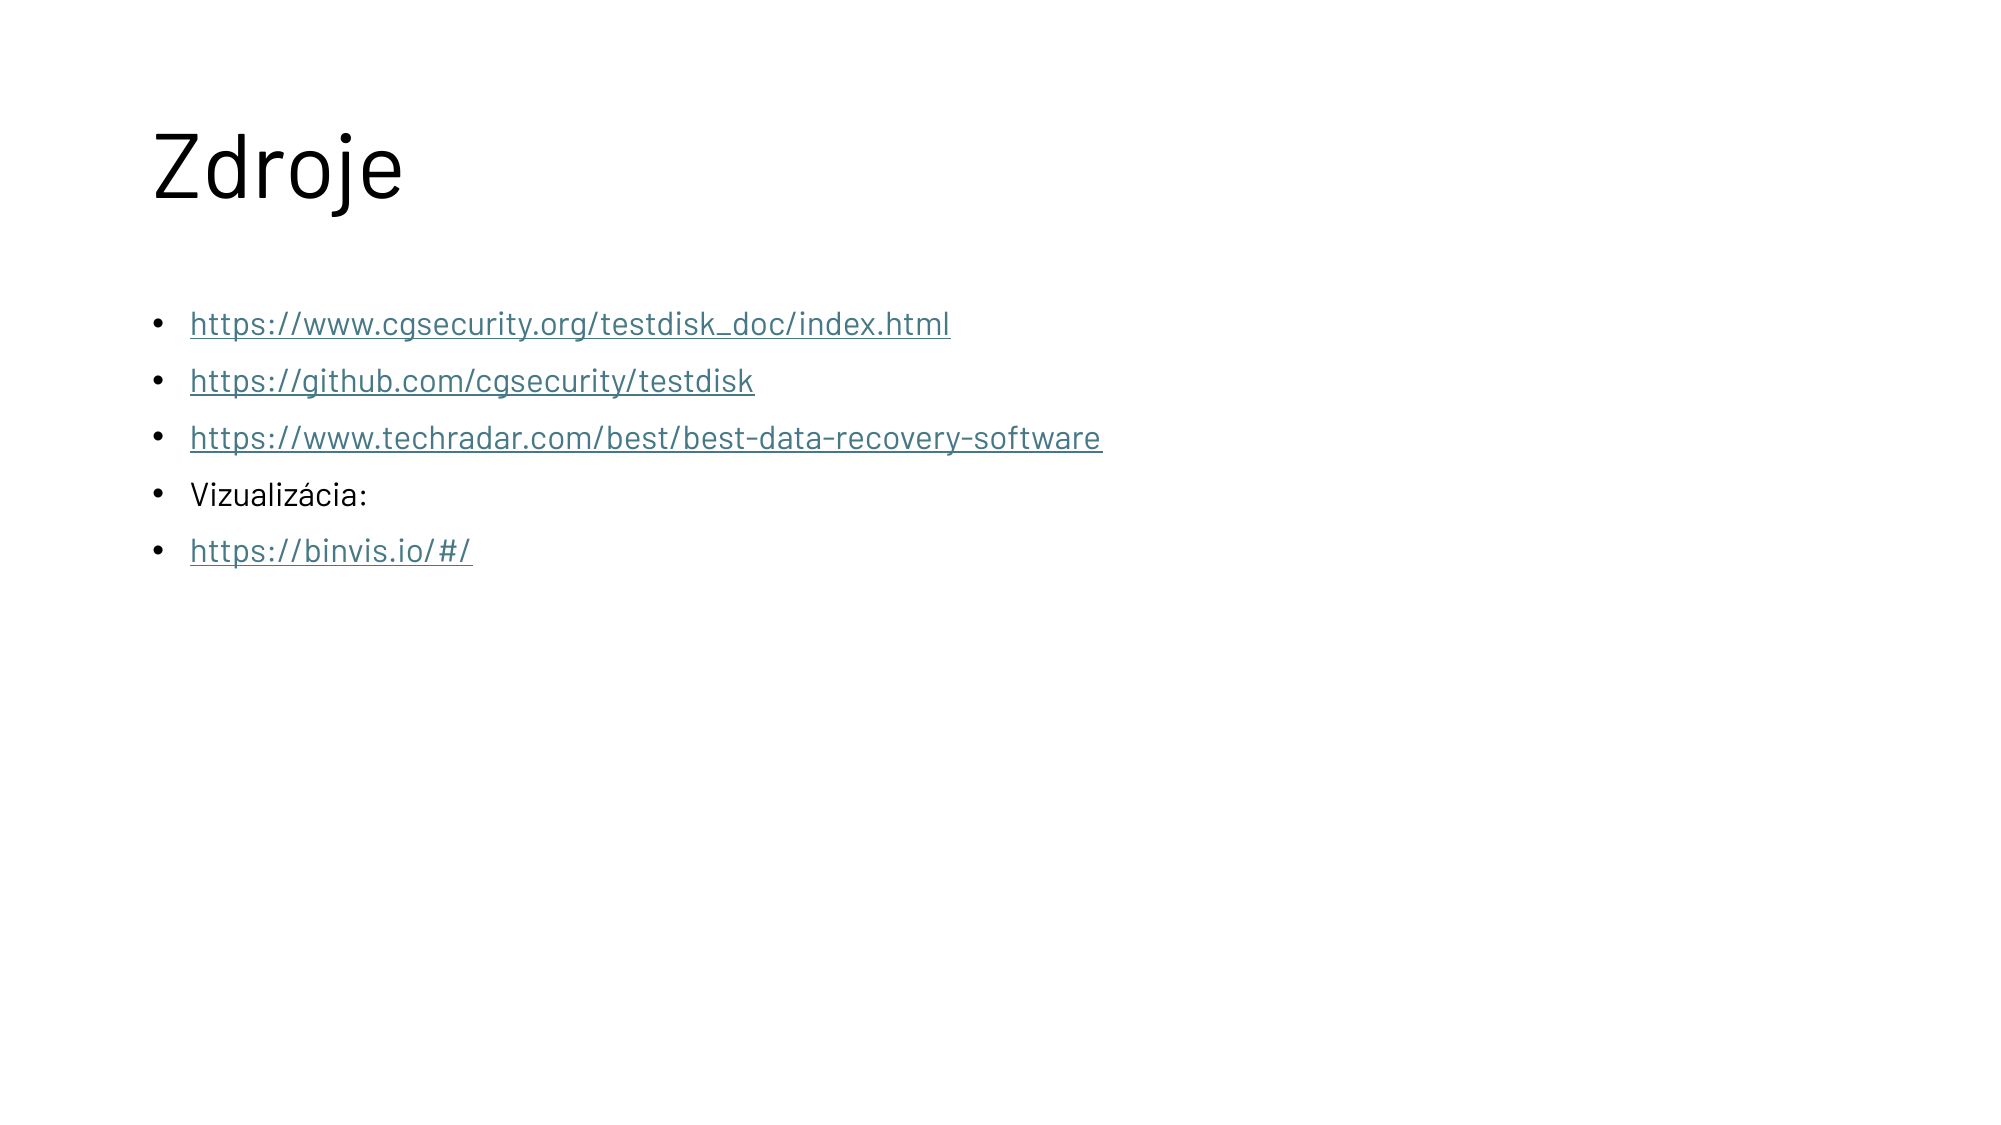

# Zdroje
https://www.cgsecurity.org/testdisk_doc/index.html
https://github.com/cgsecurity/testdisk
https://www.techradar.com/best/best-data-recovery-software
Vizualizácia:
https://binvis.io/#/